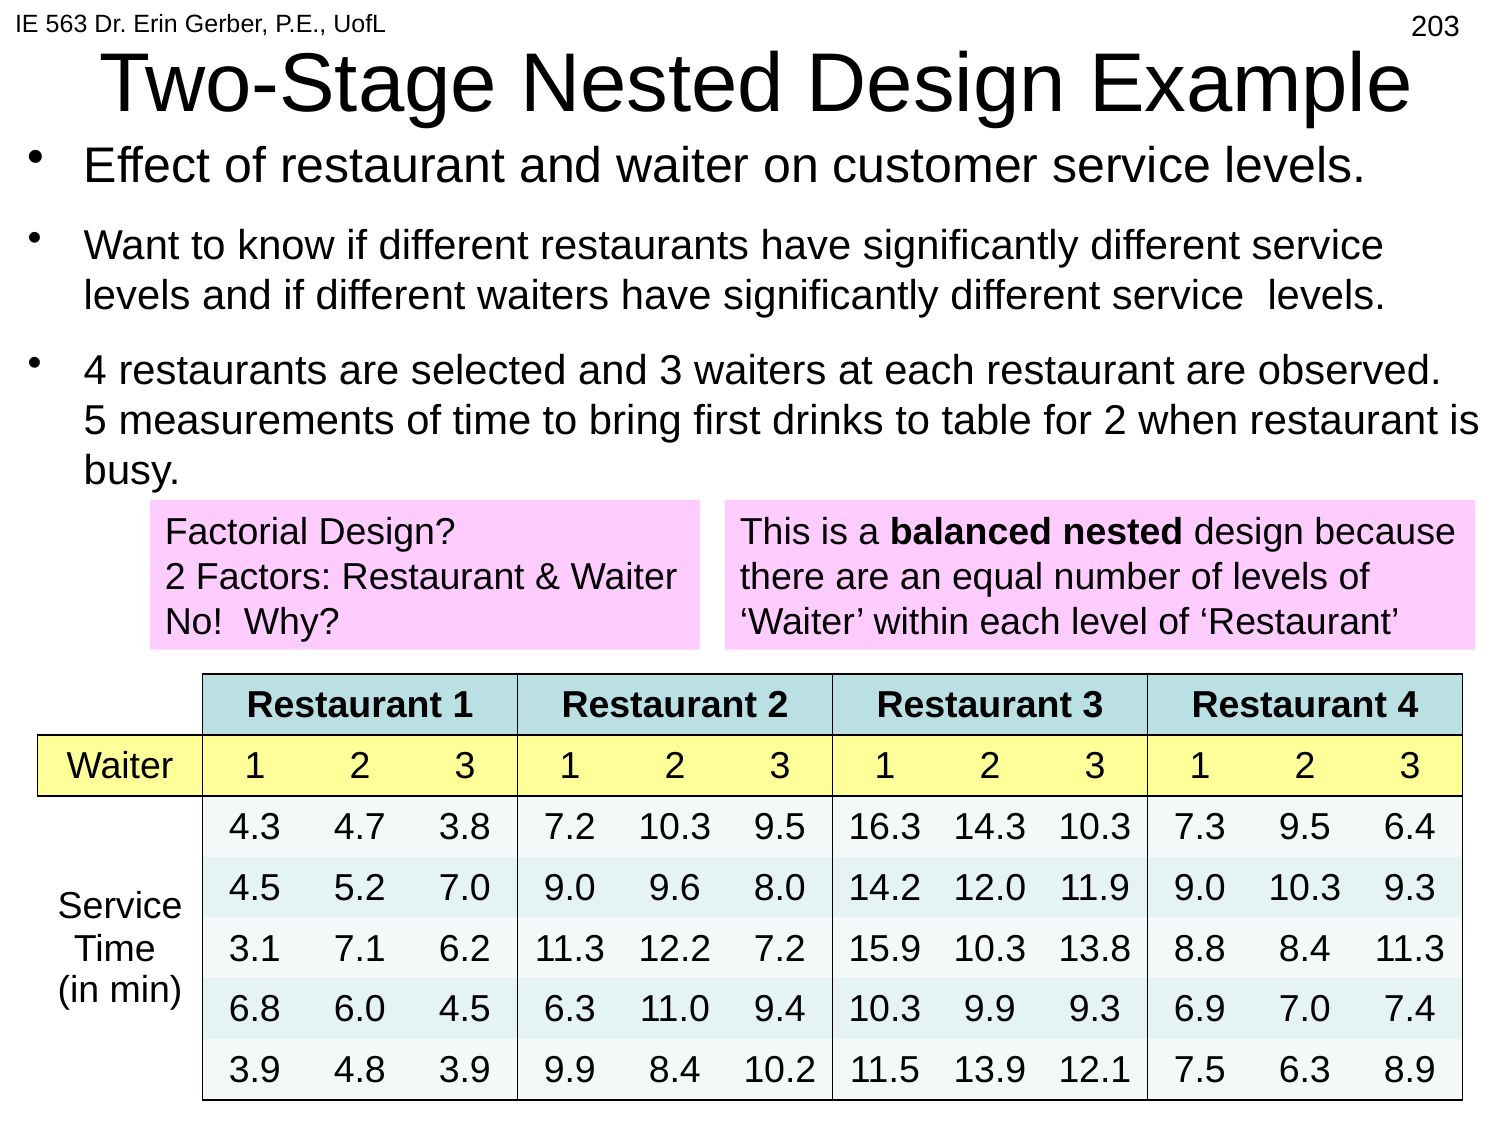

IE 563 Dr. Erin Gerber, P.E., UofL
203
# Two-Stage Nested Design Example
Effect of restaurant and waiter on customer service levels.
Want to know if different restaurants have significantly different service levels and if different waiters have significantly different service  levels.
4 restaurants are selected and 3 waiters at each restaurant are observed.   5 measurements of time to bring first drinks to table for 2 when restaurant is busy.

Factorial Design?
2 Factors: Restaurant & Waiter
No!  Why?
This is a balanced nested design because there are an equal number of levels of ‘Waiter’ within each level of ‘Restaurant’
|  | Restaurant 1 |  |  | Restaurant 2 |  |  | Restaurant 3 |  |  | Restaurant 4 |  |  |
| --- | --- | --- | --- | --- | --- | --- | --- | --- | --- | --- | --- | --- |
| Waiter | 1 | 2 | 3 | 1 | 2 | 3 | 1 | 2 | 3 | 1 | 2 | 3 |
| Service Time (in min) | 4.3 | 4.7 | 3.8 | 7.2 | 10.3 | 9.5 | 16.3 | 14.3 | 10.3 | 7.3 | 9.5 | 6.4 |
|  | 4.5 | 5.2 | 7.0 | 9.0 | 9.6 | 8.0 | 14.2 | 12.0 | 11.9 | 9.0 | 10.3 | 9.3 |
|  | 3.1 | 7.1 | 6.2 | 11.3 | 12.2 | 7.2 | 15.9 | 10.3 | 13.8 | 8.8 | 8.4 | 11.3 |
|  | 6.8 | 6.0 | 4.5 | 6.3 | 11.0 | 9.4 | 10.3 | 9.9 | 9.3 | 6.9 | 7.0 | 7.4 |
|  | 3.9 | 4.8 | 3.9 | 9.9 | 8.4 | 10.2 | 11.5 | 13.9 | 12.1 | 7.5 | 6.3 | 8.9 |